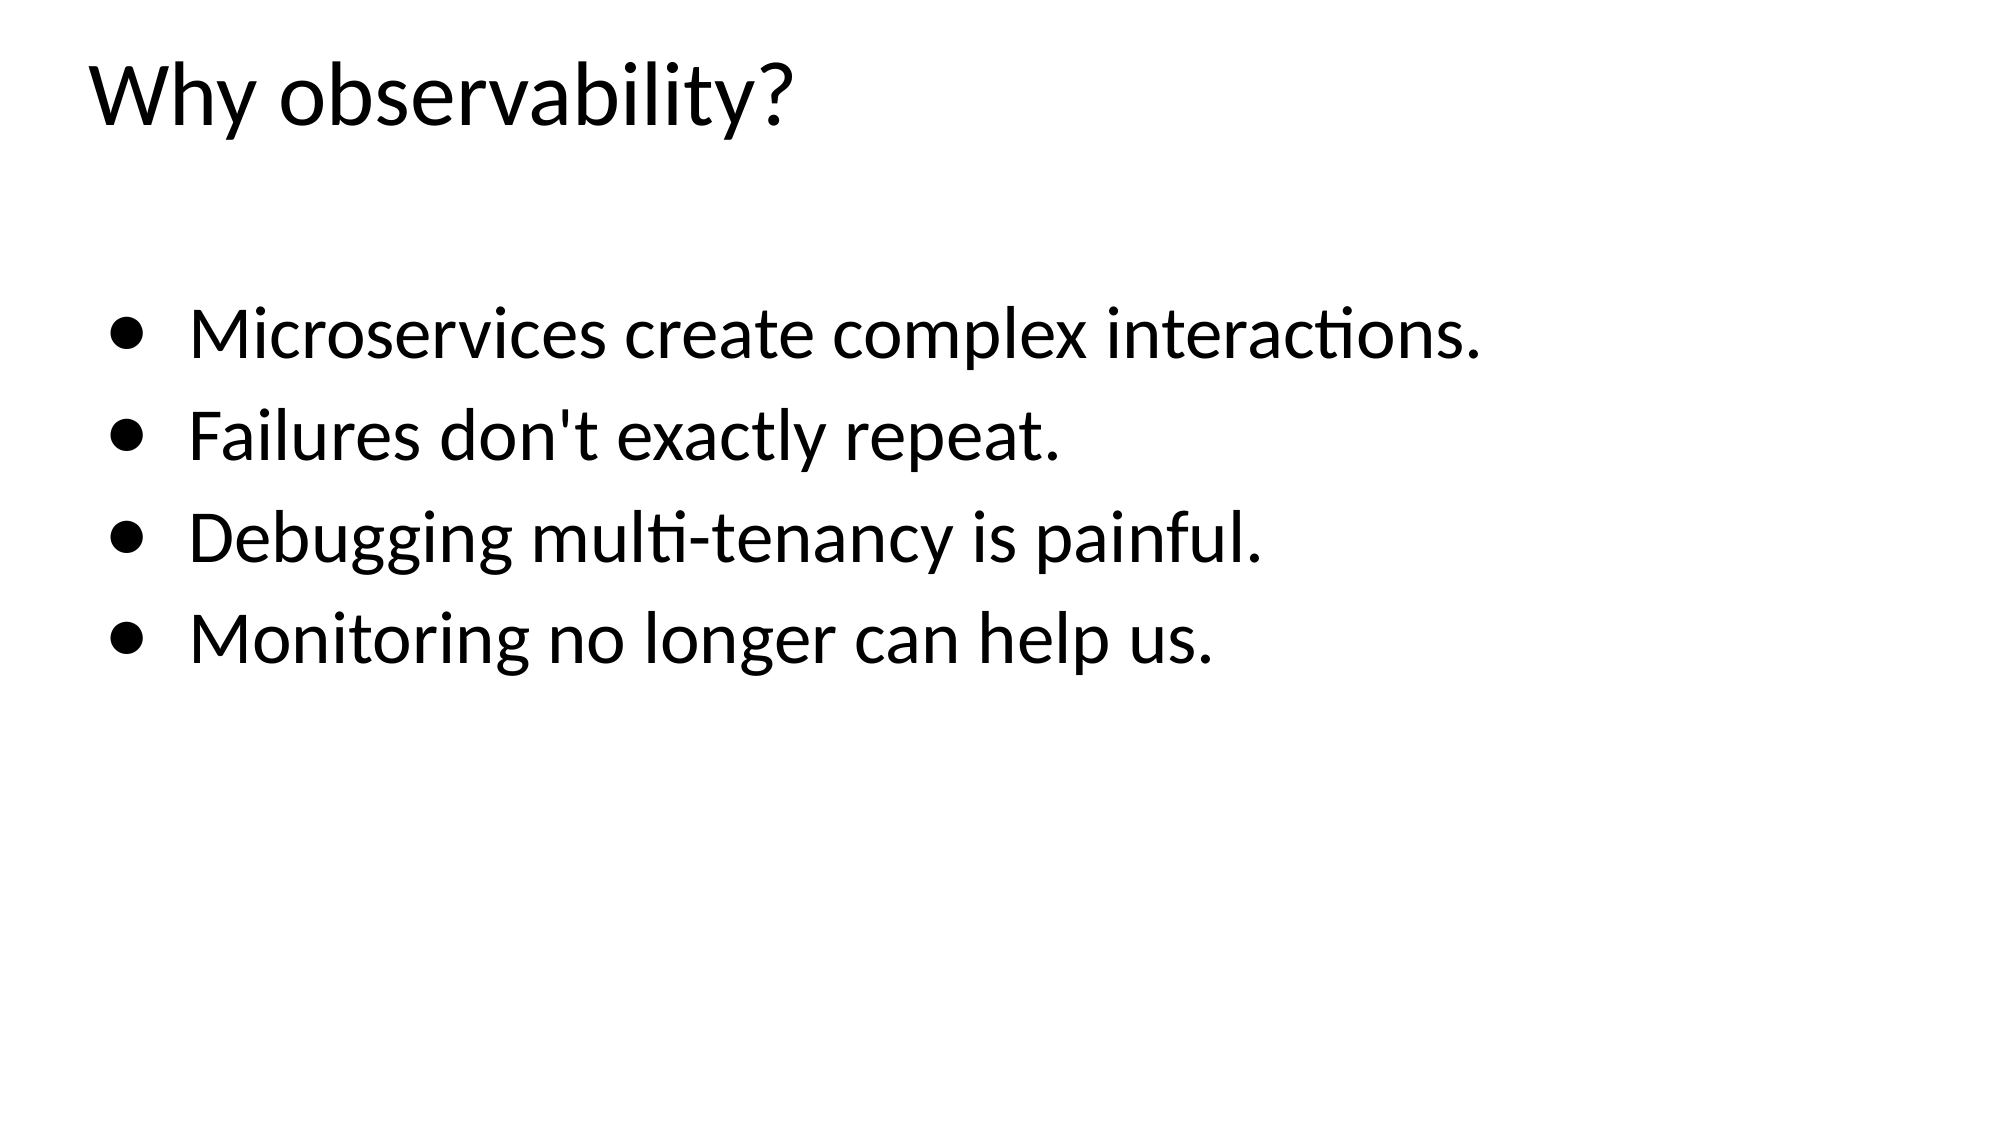

# Why observability?
Microservices create complex interactions.
Failures don't exactly repeat.
Debugging multi-tenancy is painful.
Monitoring no longer can help us.